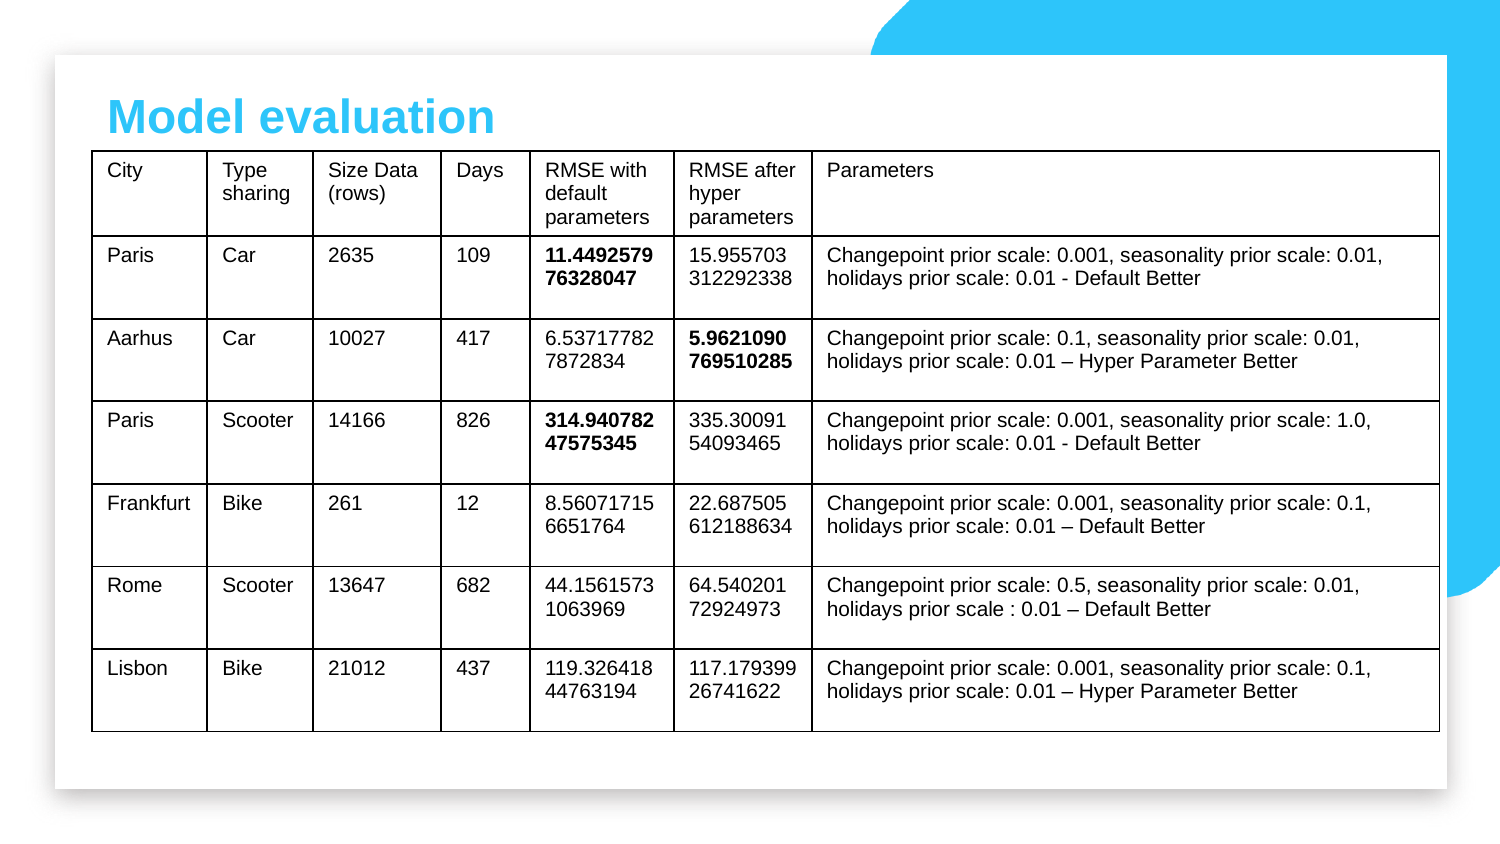

Model evaluation
| City | Type sharing | Size Data (rows) | Days | RMSE with default parameters | RMSE after hyper parameters | Parameters |
| --- | --- | --- | --- | --- | --- | --- |
| Paris | Car | 2635 | 109 | 11.449257976328047 | 15.955703312292338 | Changepoint prior scale: 0.001, seasonality prior scale: 0.01, holidays prior scale: 0.01 - Default Better |
| Aarhus | Car | 10027 | 417 | 6.537177827872834 | 5.9621090769510285 | Changepoint prior scale: 0.1, seasonality prior scale: 0.01, holidays prior scale: 0.01 – Hyper Parameter Better |
| Paris | Scooter | 14166 | 826 | 314.94078247575345 | 335.3009154093465 | Changepoint prior scale: 0.001, seasonality prior scale: 1.0, holidays prior scale: 0.01 - Default Better |
| Frankfurt | Bike | 261 | 12 | 8.560717156651764 | 22.687505612188634 | Changepoint prior scale: 0.001, seasonality prior scale: 0.1, holidays prior scale: 0.01 – Default Better |
| Rome | Scooter | 13647 | 682 | 44.15615731063969 | 64.54020172924973 | Changepoint prior scale: 0.5, seasonality prior scale: 0.01, holidays prior scale : 0.01 – Default Better |
| Lisbon | Bike | 21012 | 437 | 119.32641844763194 | 117.17939926741622 | Changepoint prior scale: 0.001, seasonality prior scale: 0.1, holidays prior scale: 0.01 – Hyper Parameter Better |